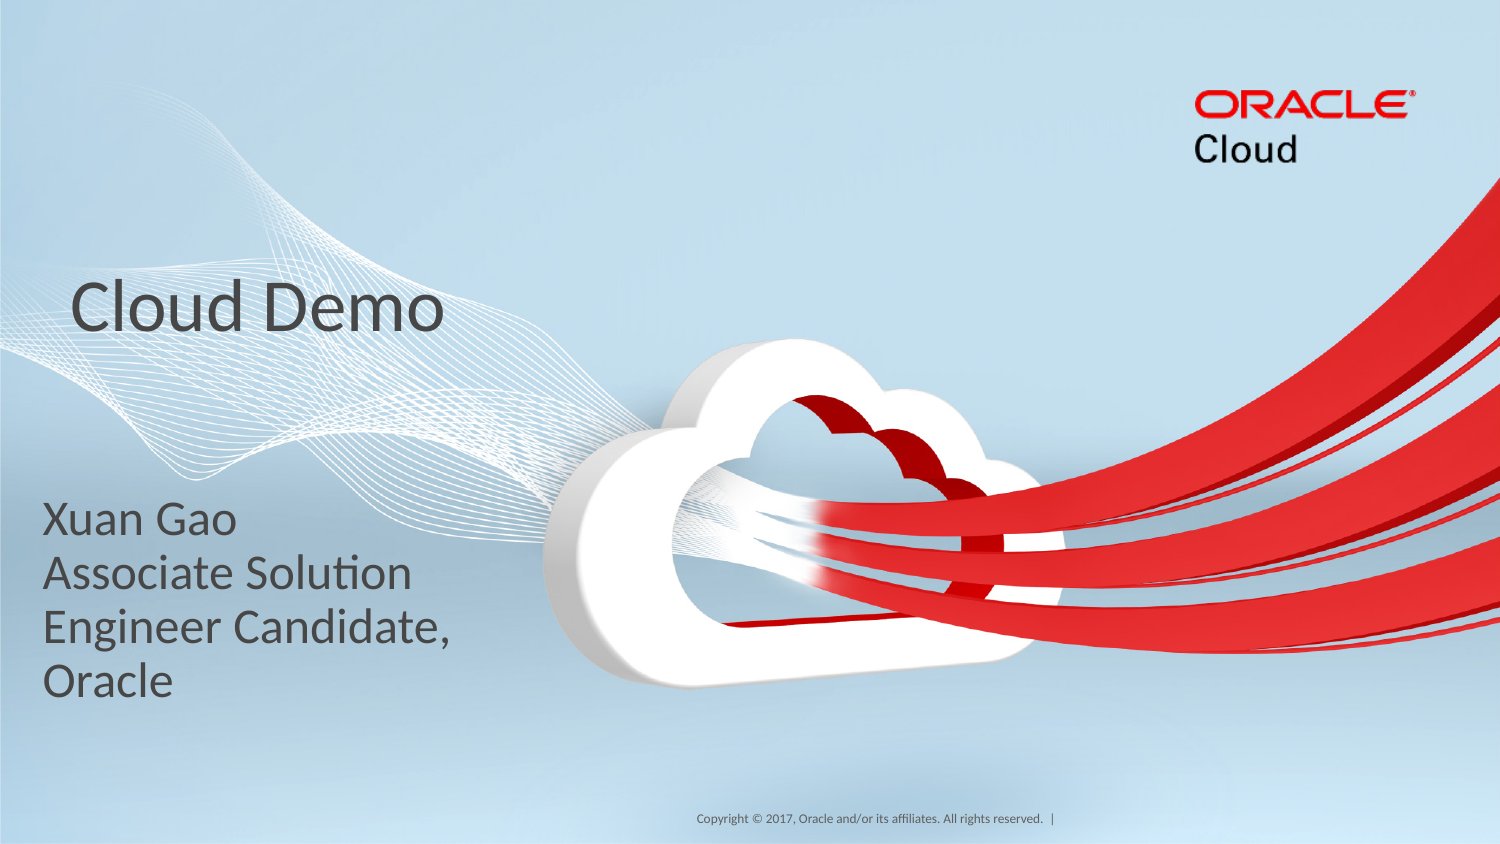

# Cloud Demo
Xuan Gao
Associate Solution Engineer Candidate, Oracle

1